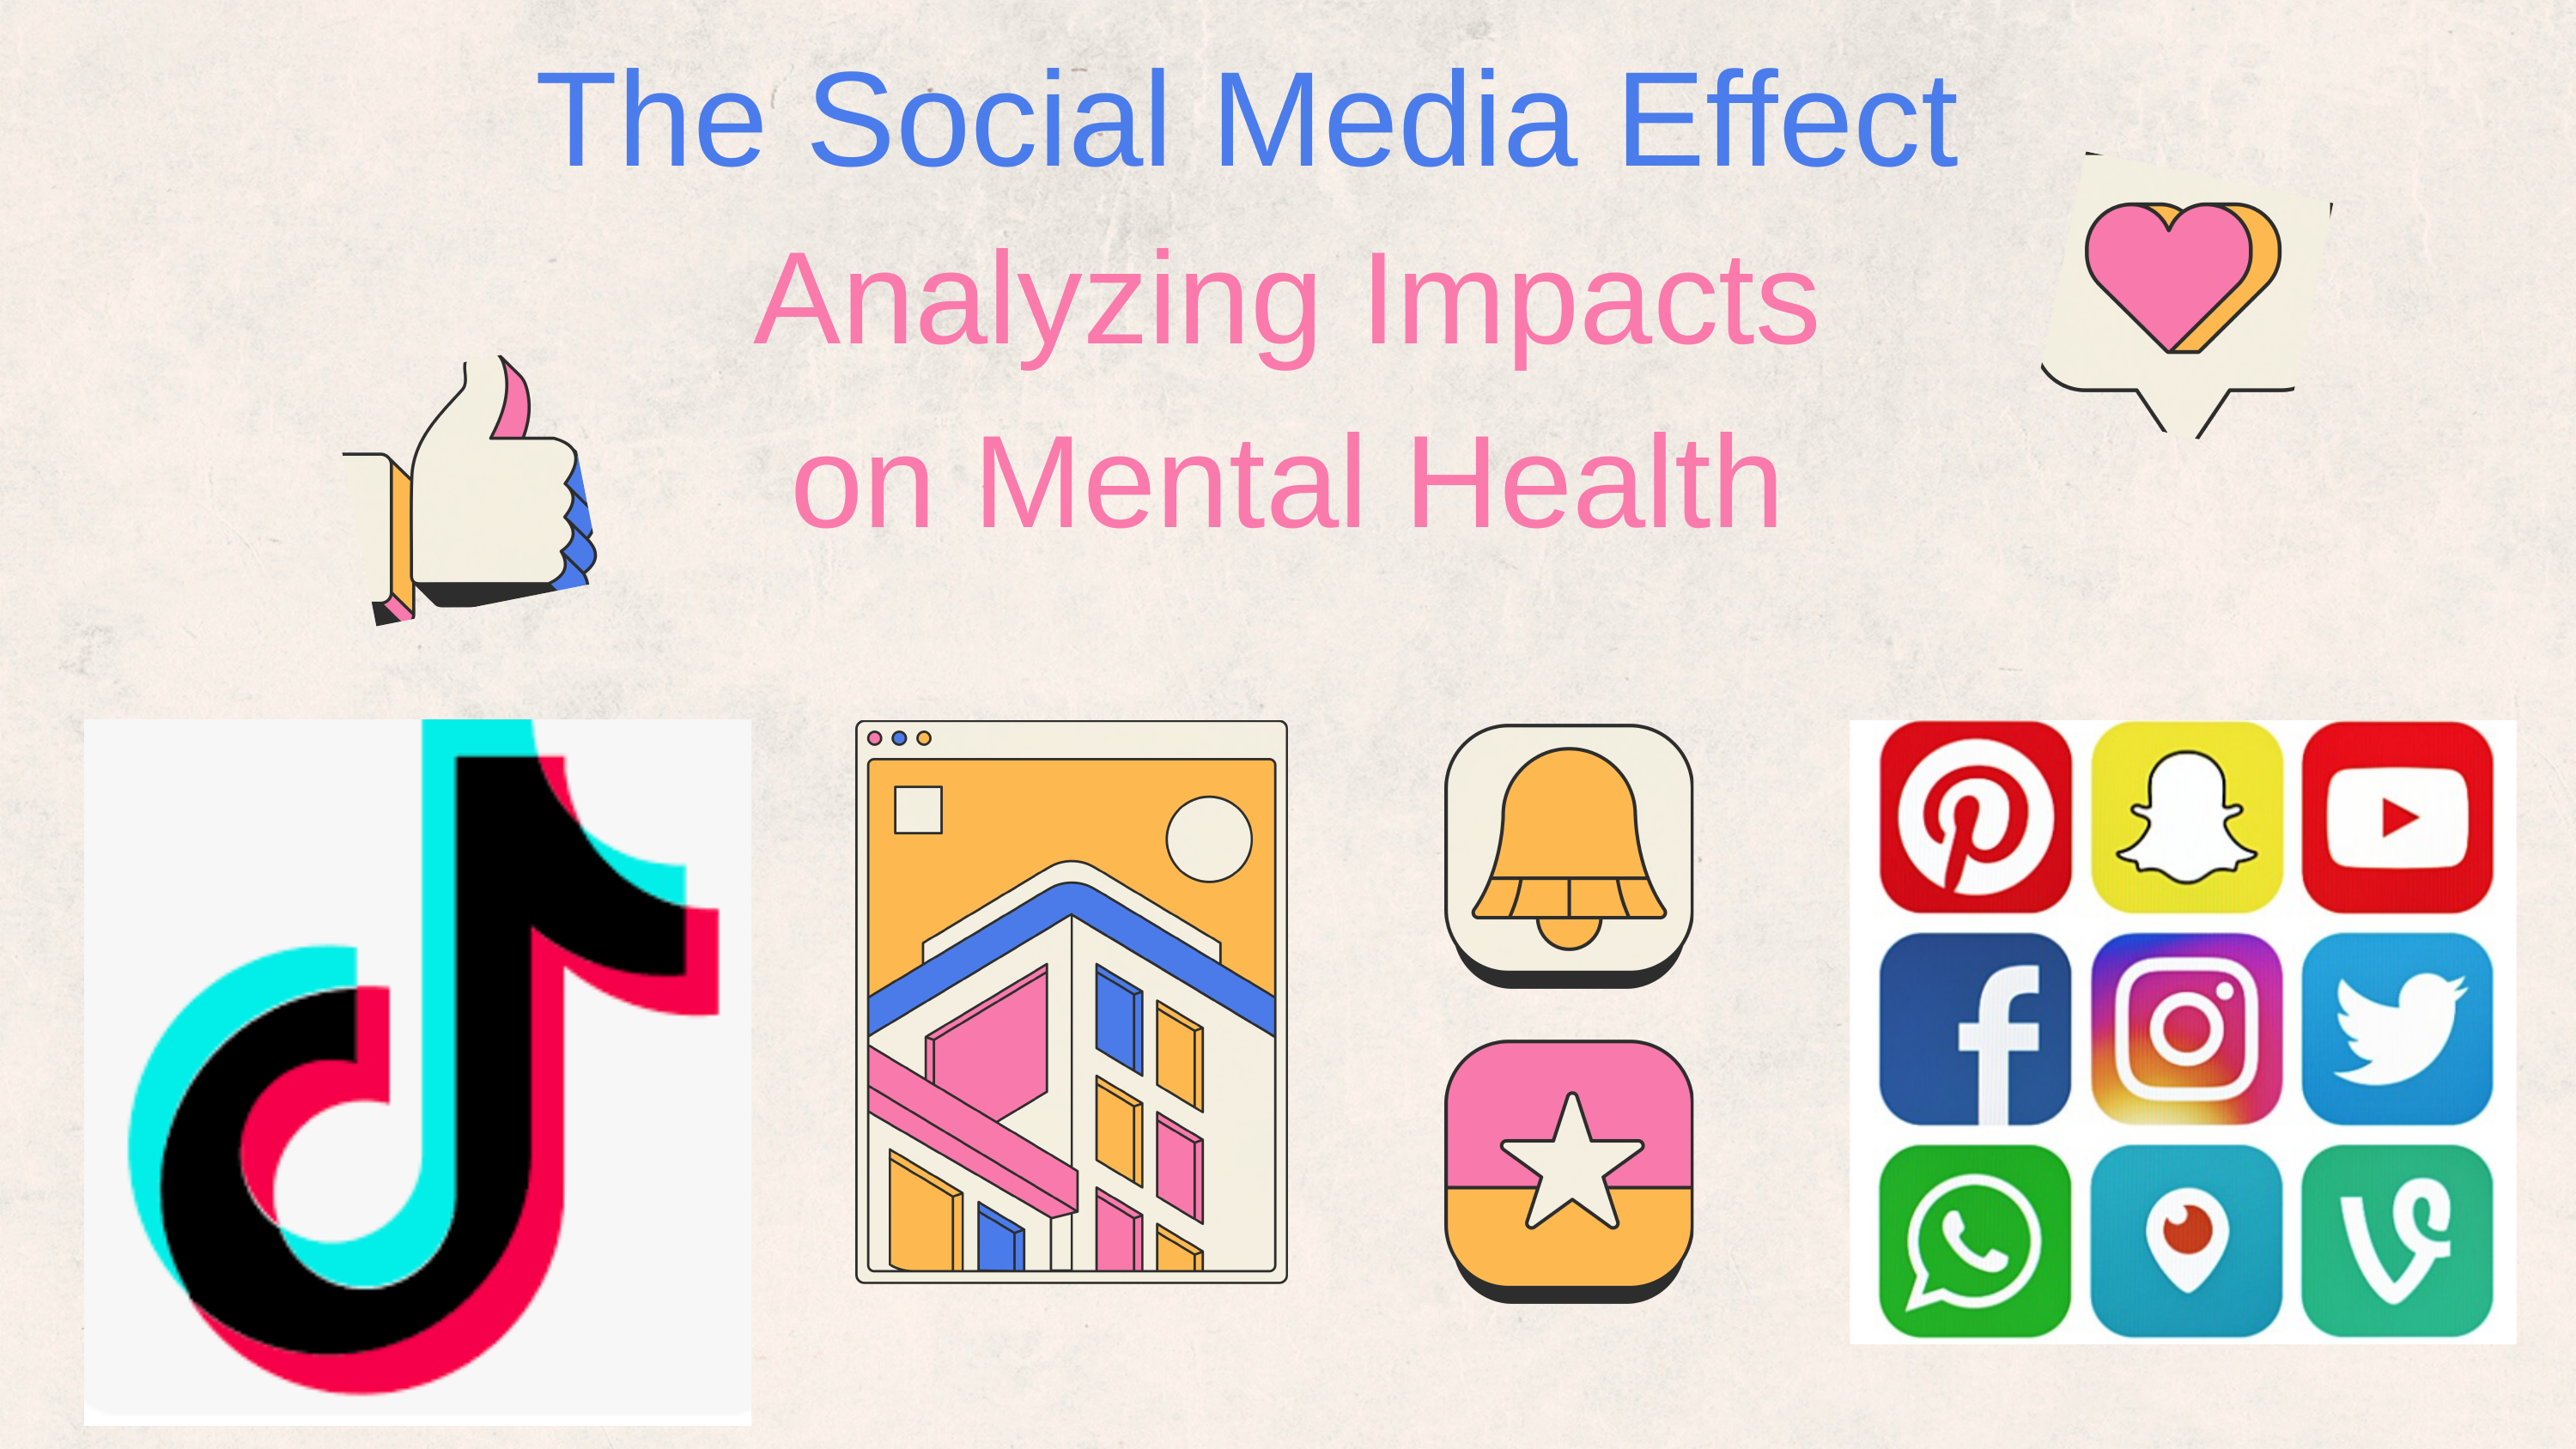

The Social Media Effect

Analyzing Impacts on Mental Health